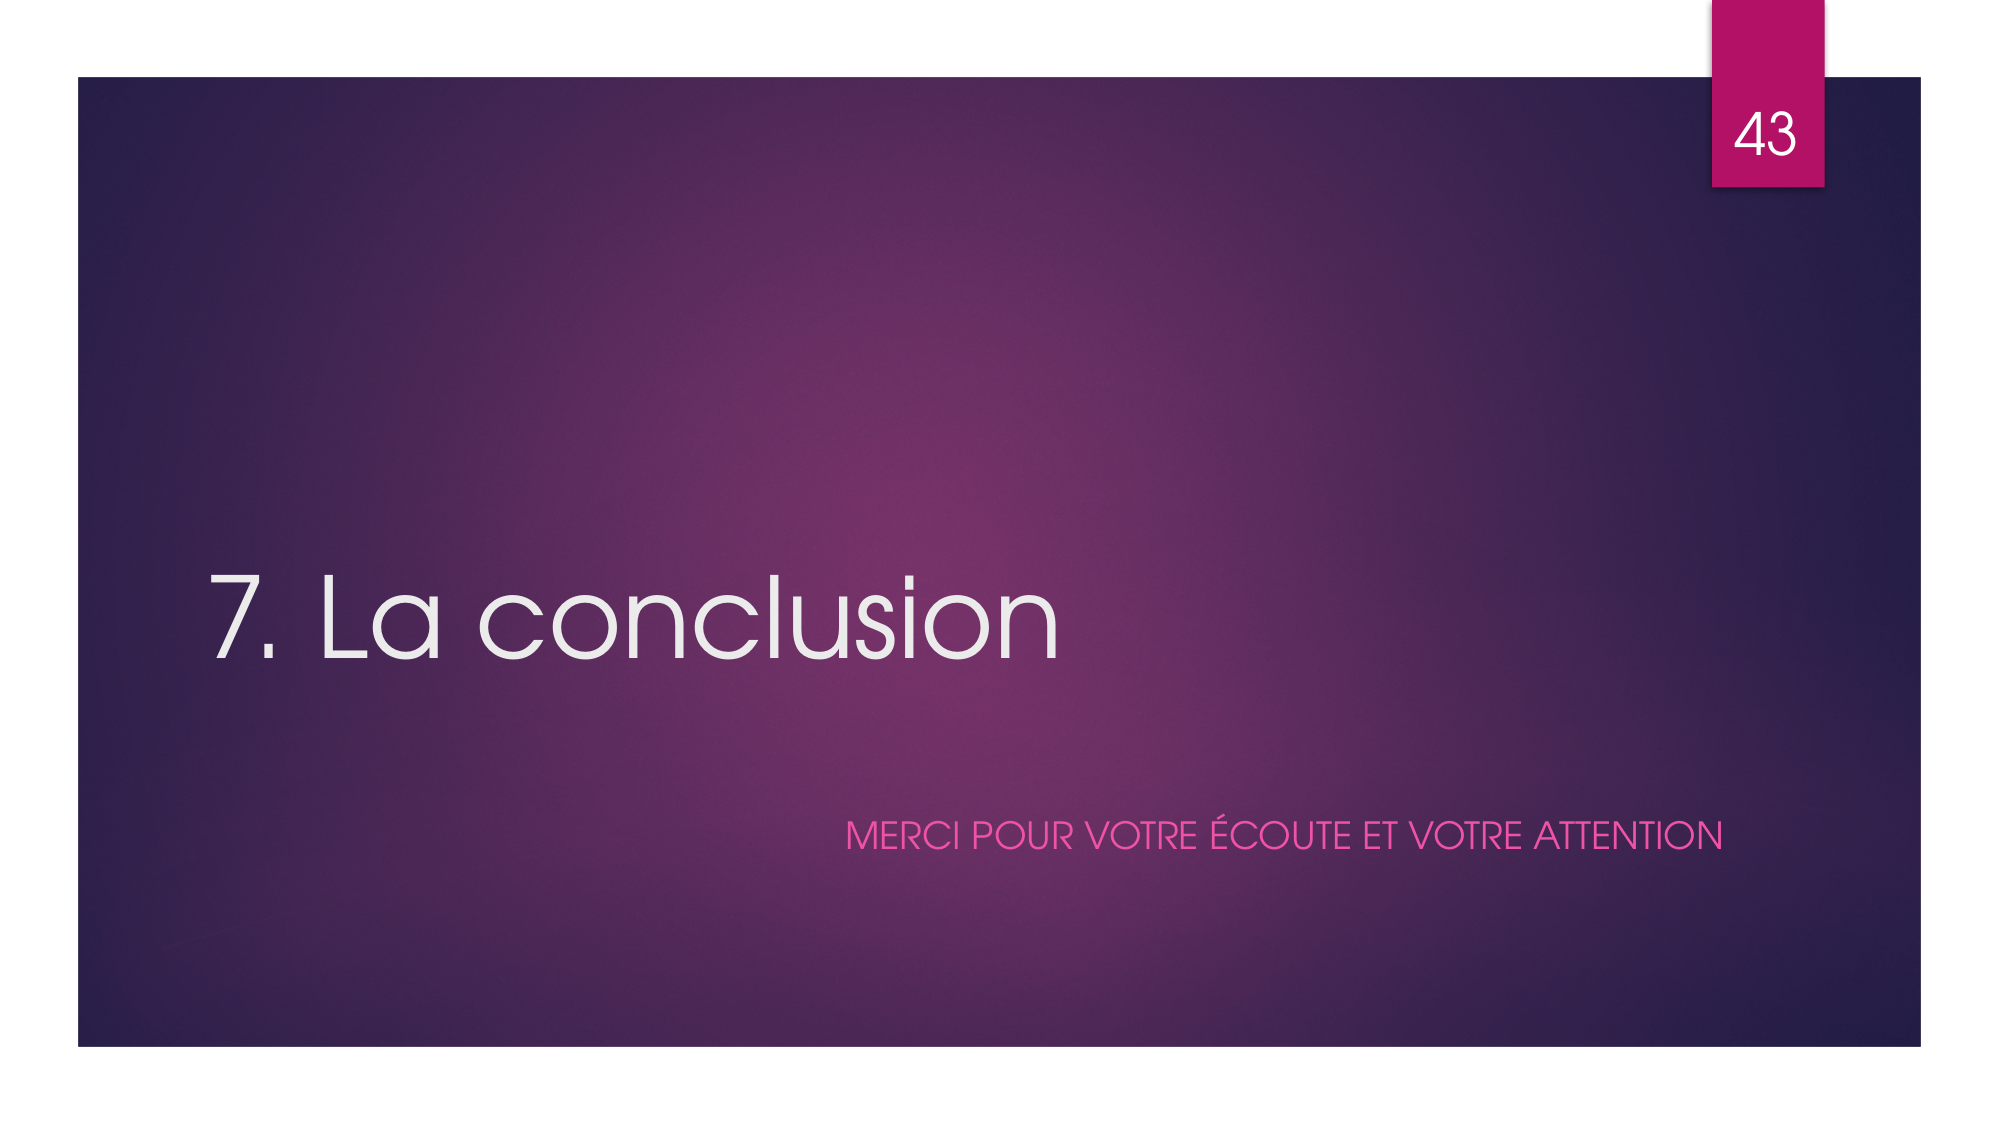

43
# 7. La conclusion
Merci pour votre écoute et votre attention